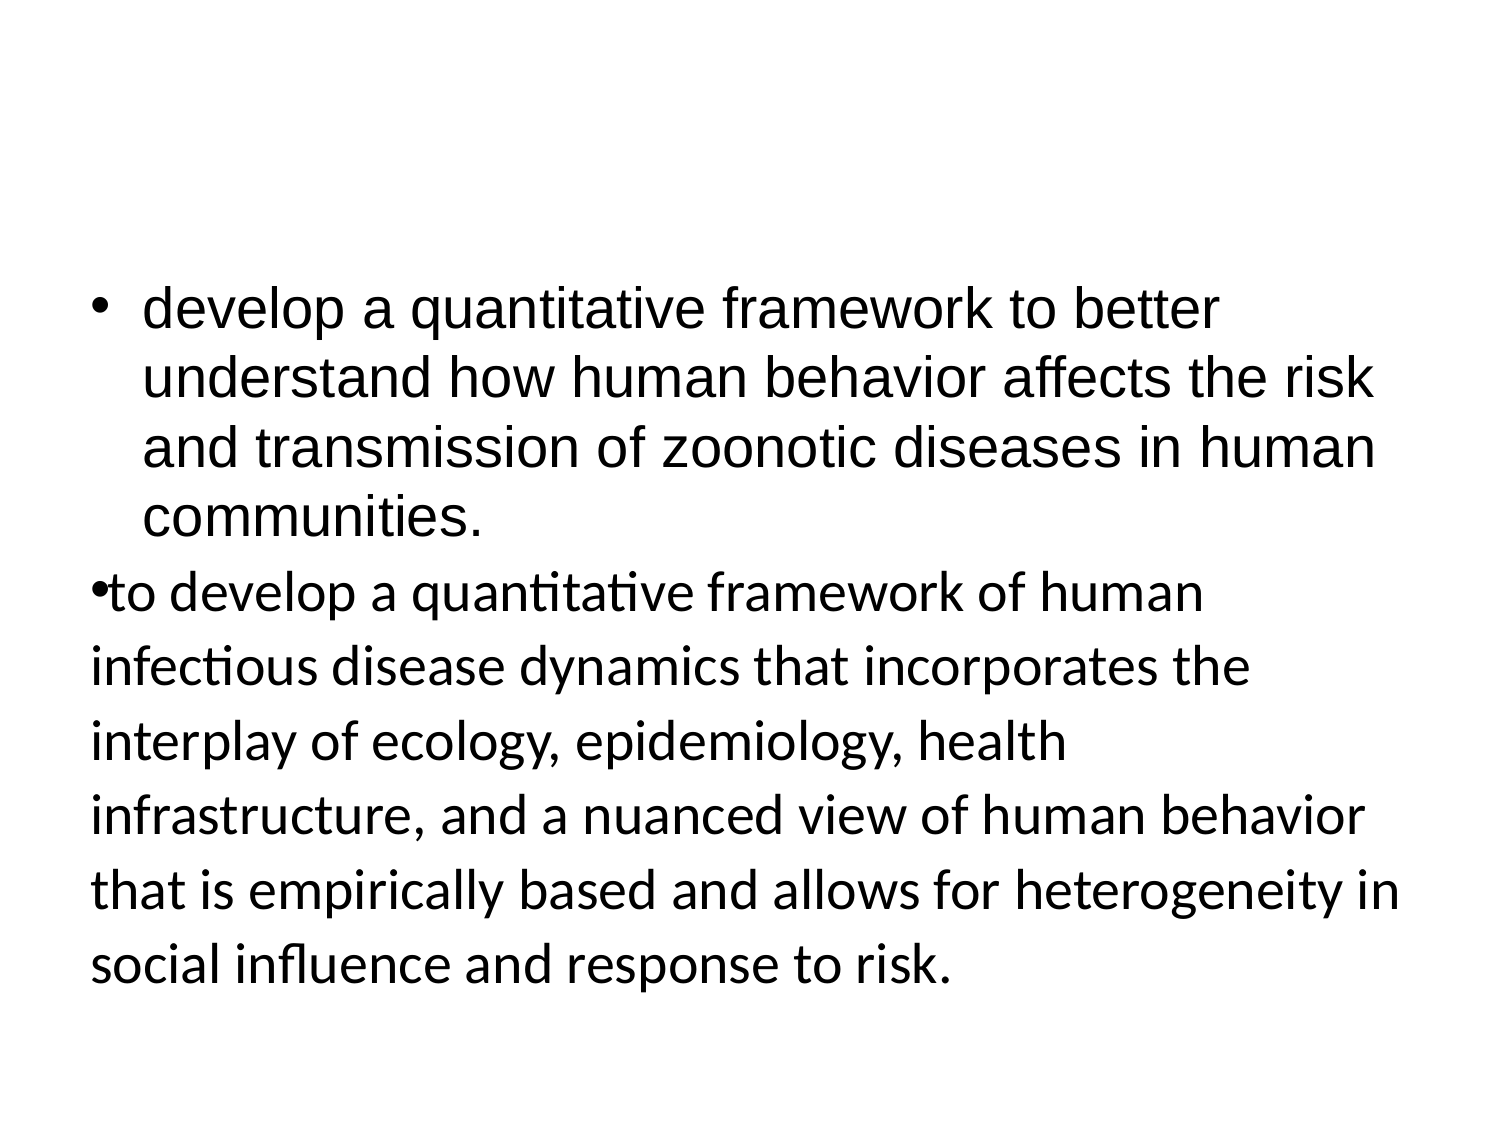

#
develop a quantitative framework to better understand how human behavior affects the risk and transmission of zoonotic diseases in human communities.
to develop a quantitative framework of human infectious disease dynamics that incorporates the interplay of ecology, epidemiology, health infrastructure, and a nuanced view of human behavior that is empirically based and allows for heterogeneity in social influence and response to risk.